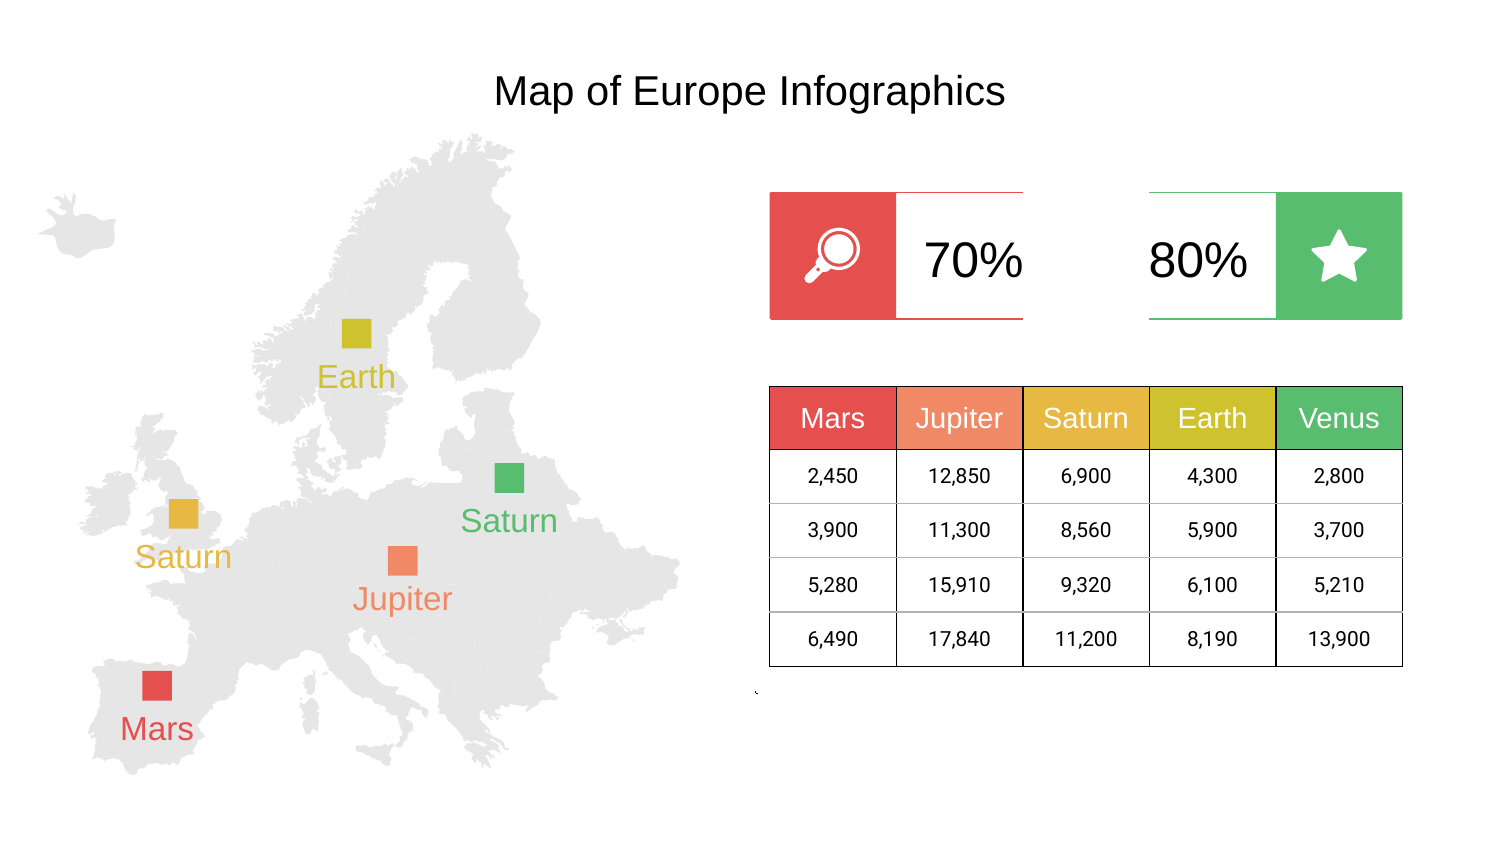

# Map of Europe Infographics

70%

80%

Earth
| Mars | Jupiter | Saturn | Earth | Venus |
| --- | --- | --- | --- | --- |
| 2,450 | 12,850 | 6,900 | 4,300 | 2,800 |
| 3,900 | 11,300 | 8,560 | 5,900 | 3,700 |
| 5,280 | 15,910 | 9,320 | 6,100 | 5,210 |
| 6,490 | 17,840 | 11,200 | 8,190 | 13,900 |

Saturn

Saturn

Jupiter

Mars